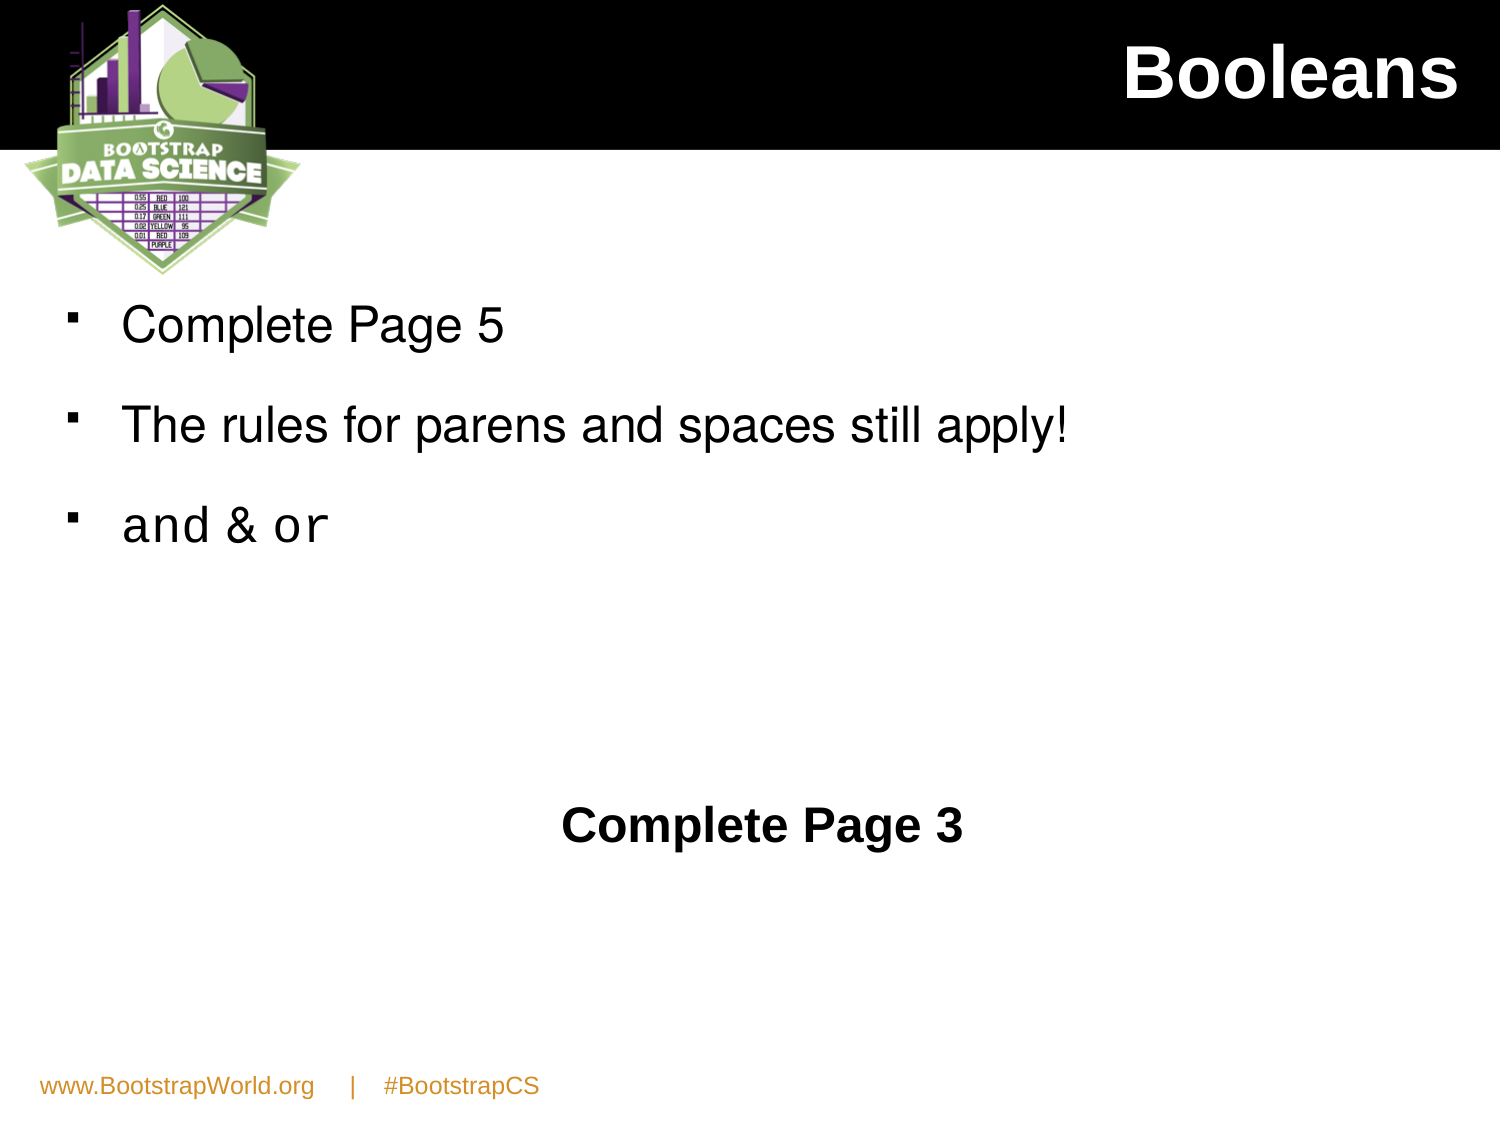

# Booleans
Complete Page 5
The rules for parens and spaces still apply!
and & or

Complete Page 3
www.BootstrapWorld.org     |    #BootstrapCS